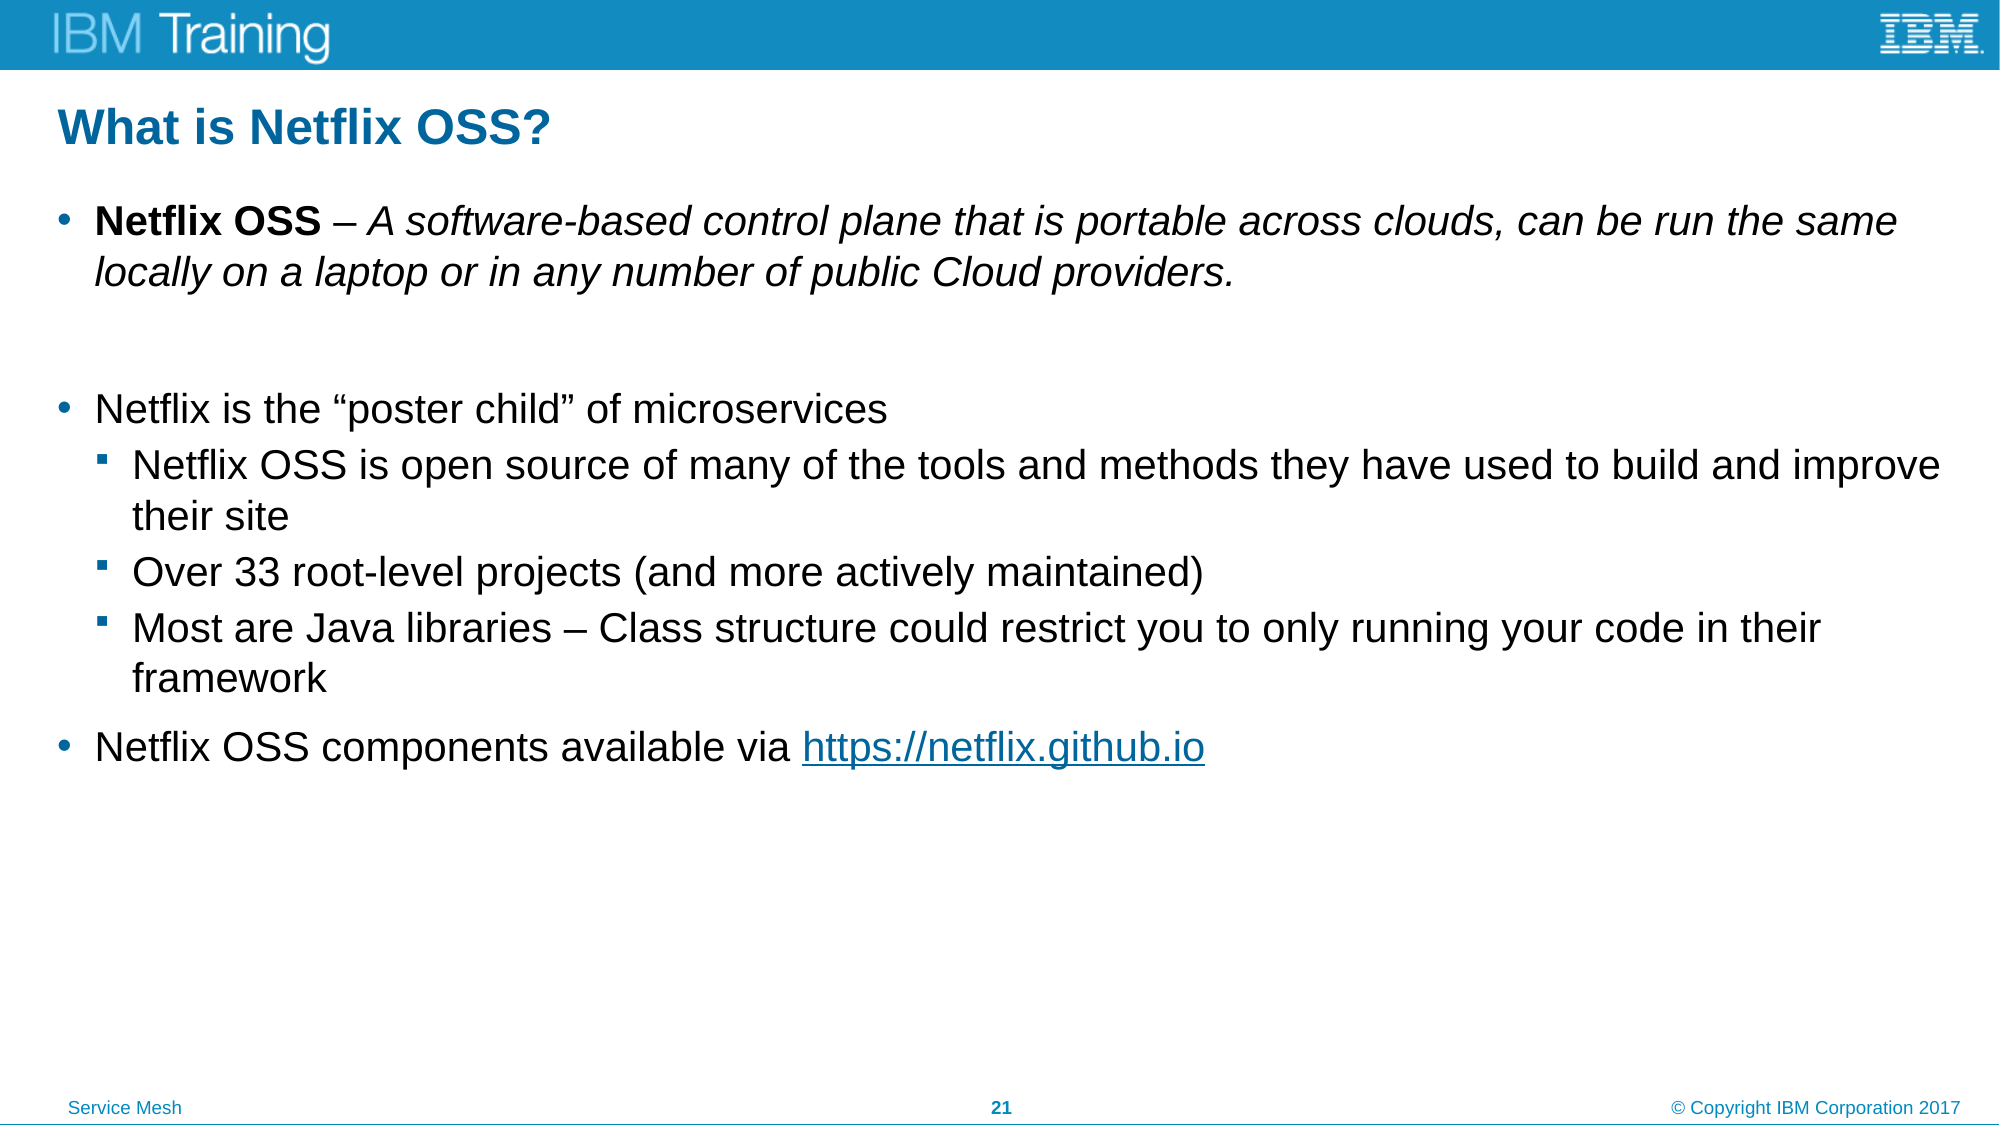

# What is Netflix OSS?
Netflix OSS – A software-based control plane that is portable across clouds, can be run the same locally on a laptop or in any number of public Cloud providers.

Netflix is the “poster child” of microservices
Netflix OSS is open source of many of the tools and methods they have used to build and improve their site
Over 33 root-level projects (and more actively maintained)
Most are Java libraries – Class structure could restrict you to only running your code in their framework
Netflix OSS components available via https://netflix.github.io

21
© Copyright IBM Corporation 2017